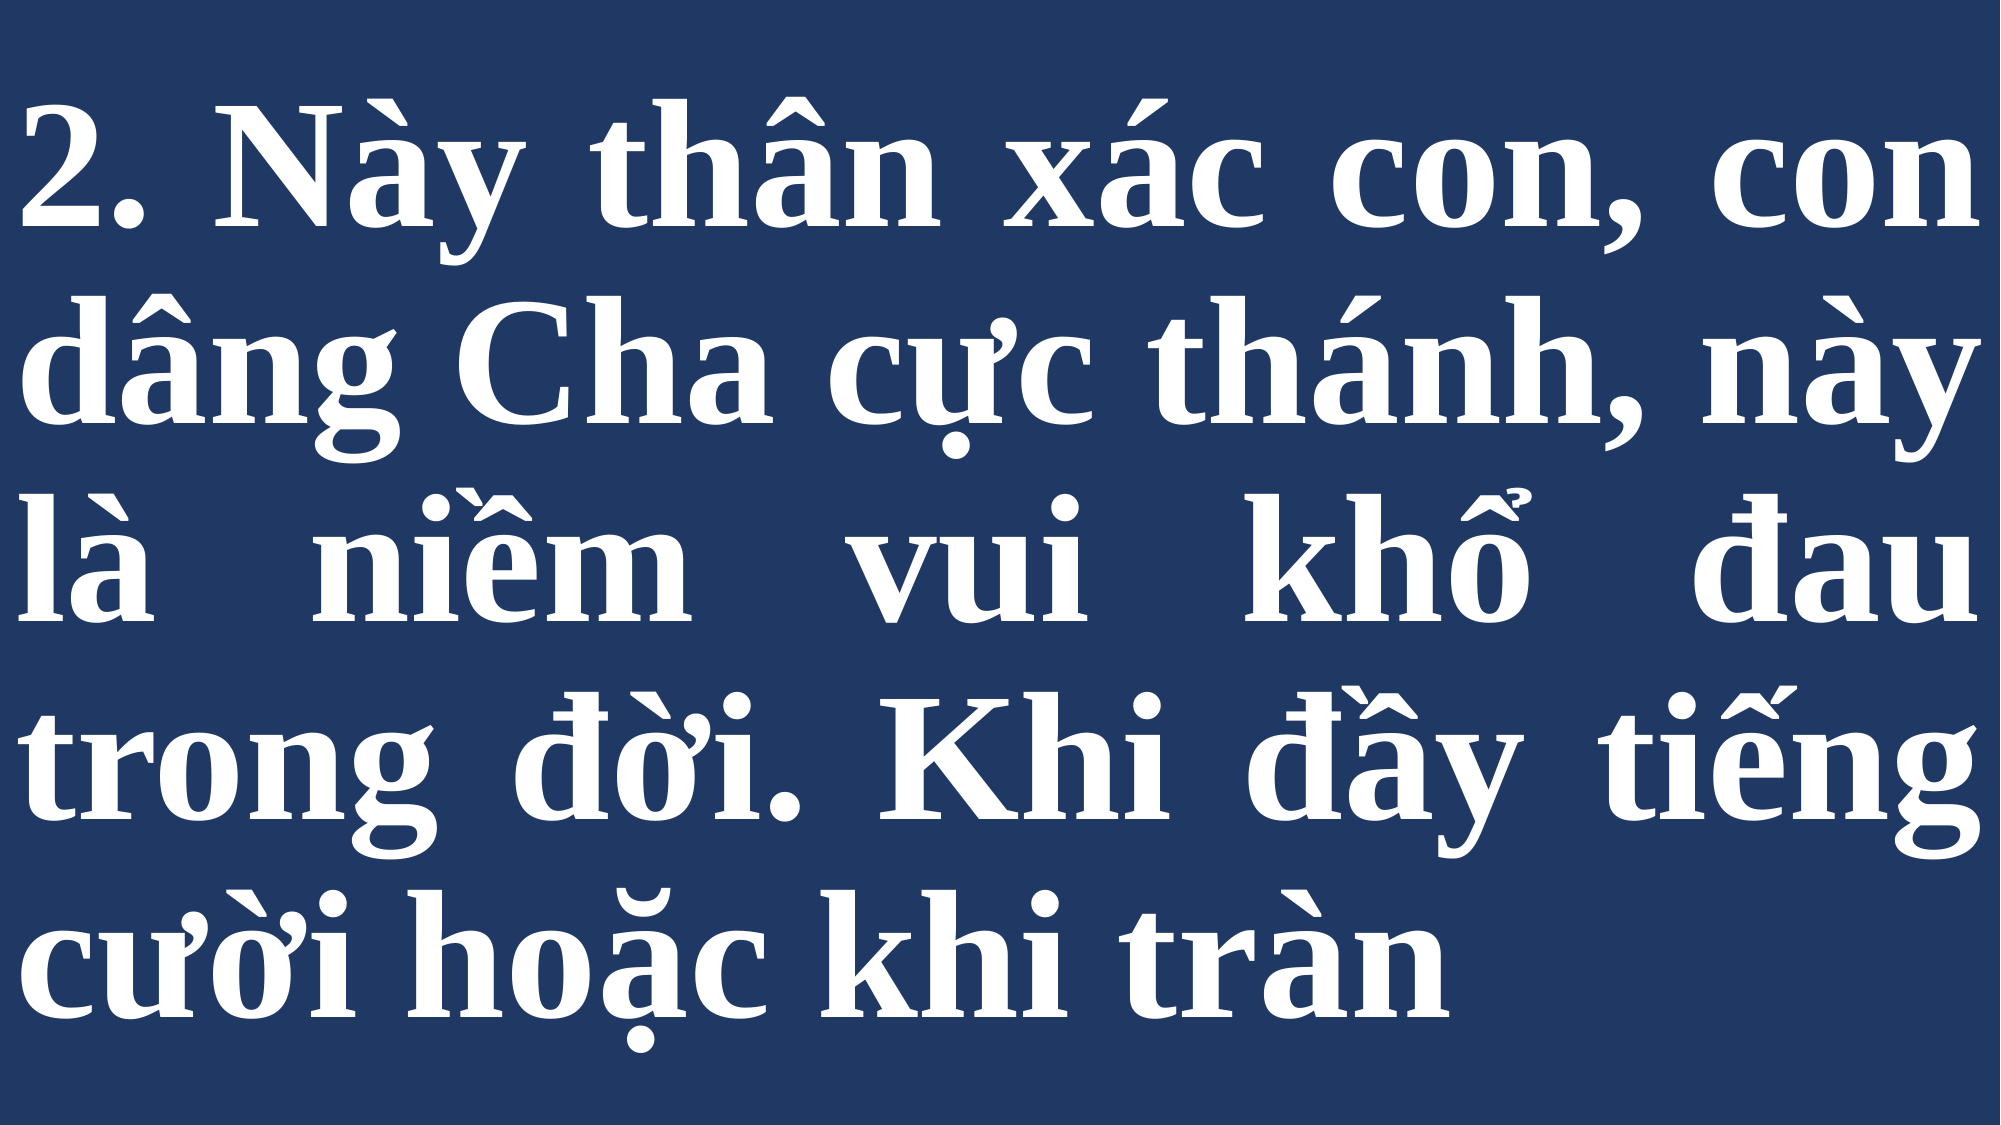

# 2. Này thân xác con, con dâng Cha cực thánh, này là niềm vui khổ đau trong đời. Khi đầy tiếng cười hoặc khi tràn